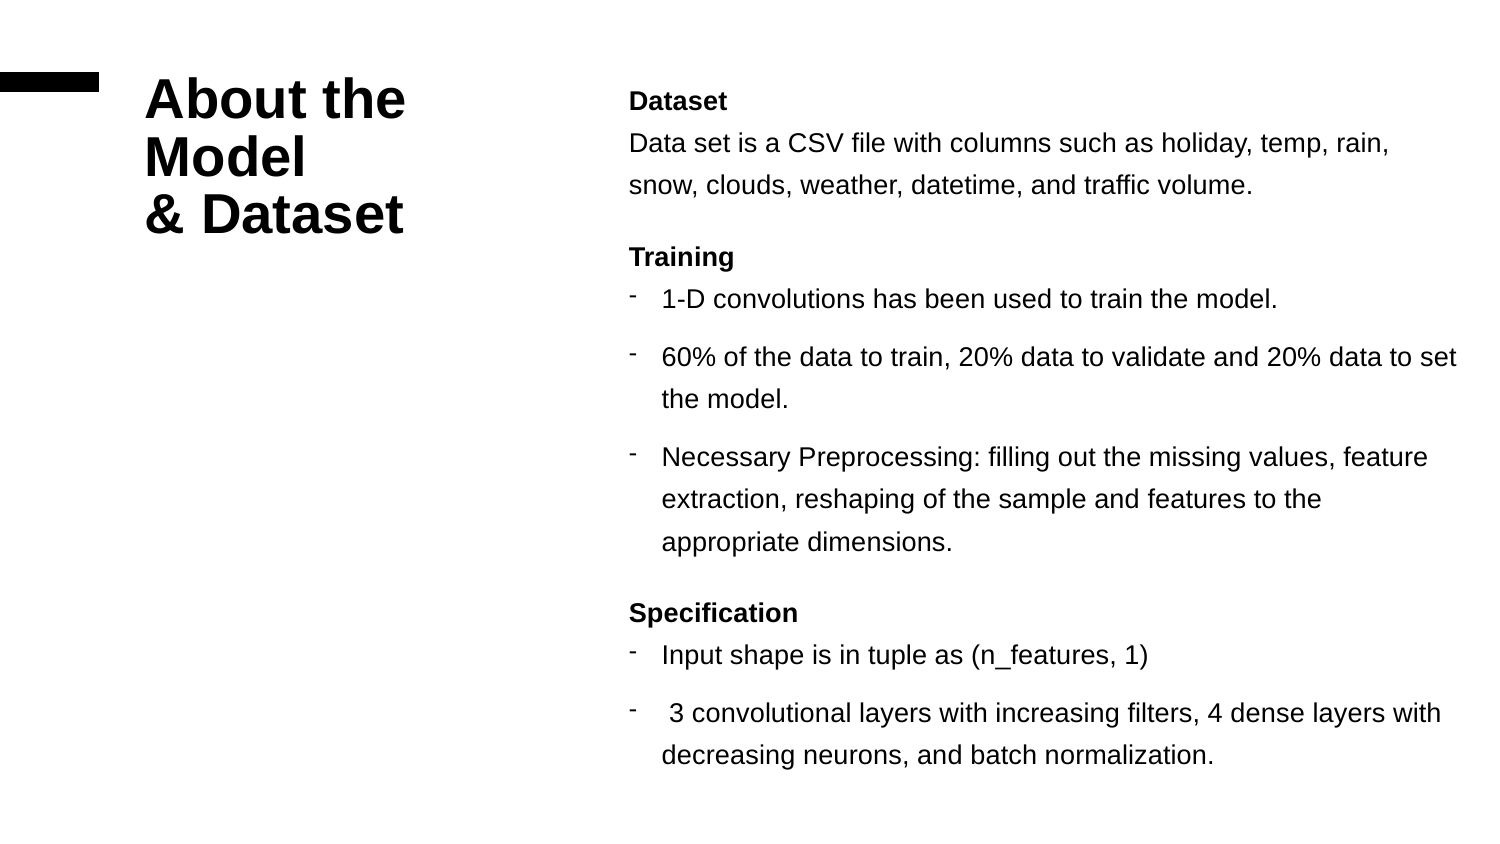

# About the Model & Dataset
Dataset
Data set is a CSV file with columns such as holiday, temp, rain, snow, clouds, weather, datetime, and traffic volume.
Training
1-D convolutions has been used to train the model.
60% of the data to train, 20% data to validate and 20% data to set the model.
Necessary Preprocessing: filling out the missing values, feature extraction, reshaping of the sample and features to the appropriate dimensions.
Specification
Input shape is in tuple as (n_features, 1)
 3 convolutional layers with increasing filters, 4 dense layers with decreasing neurons, and batch normalization.